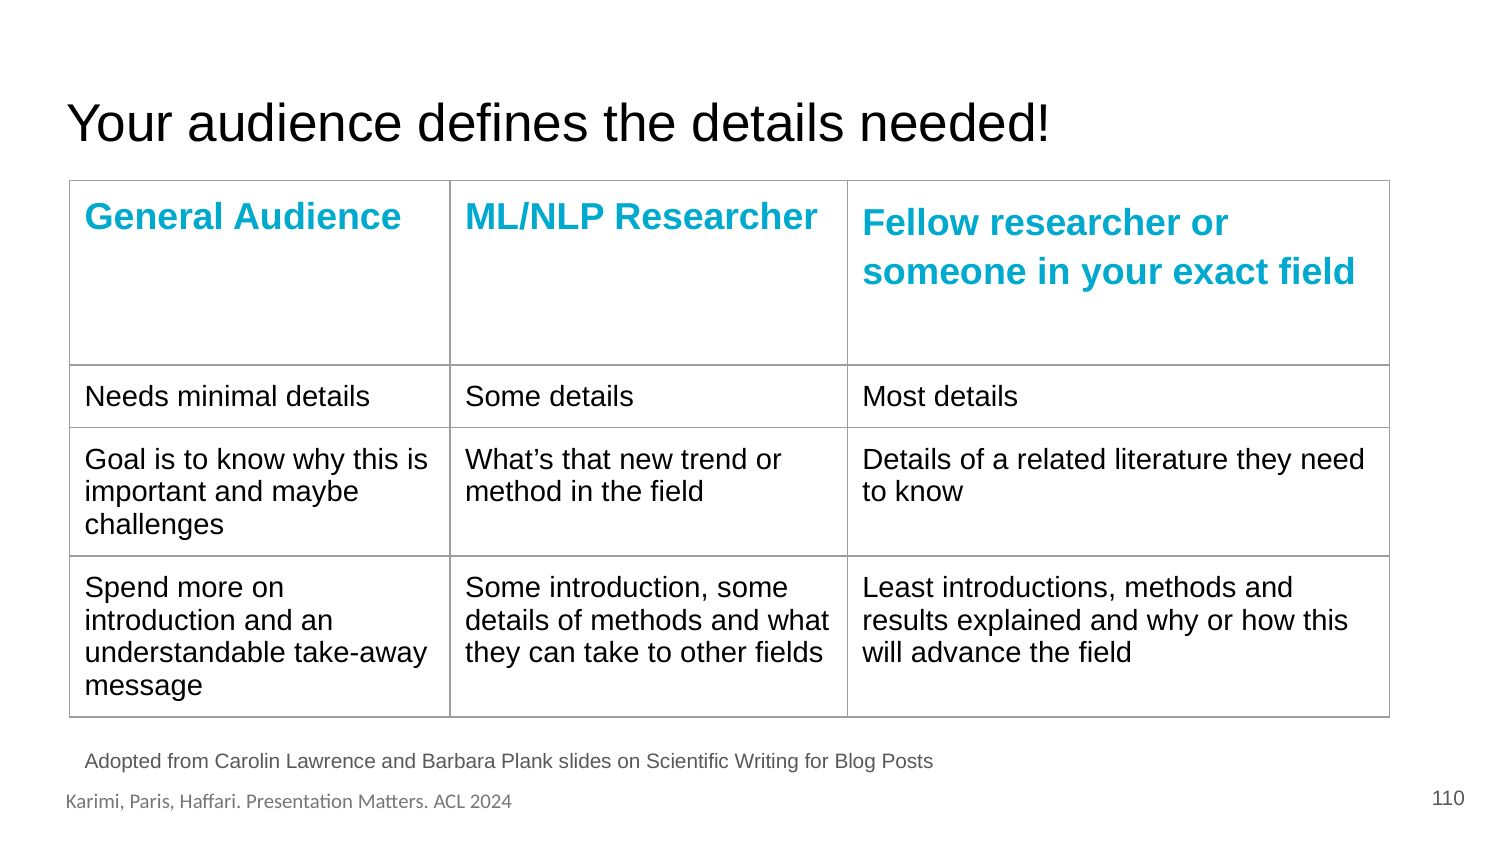

# Your audience defines the details needed!
| General Audience | ML/NLP Researcher | Fellow researcher or someone in your exact field |
| --- | --- | --- |
| Needs minimal details | Some details | Most details |
| Goal is to know why this is important and maybe challenges | What’s that new trend or method in the field | Details of a related literature they need to know |
| Spend more on introduction and an understandable take-away message | Some introduction, some details of methods and what they can take to other fields | Least introductions, methods and results explained and why or how this will advance the field |
Adopted from Carolin Lawrence and Barbara Plank slides on Scientific Writing for Blog Posts
110